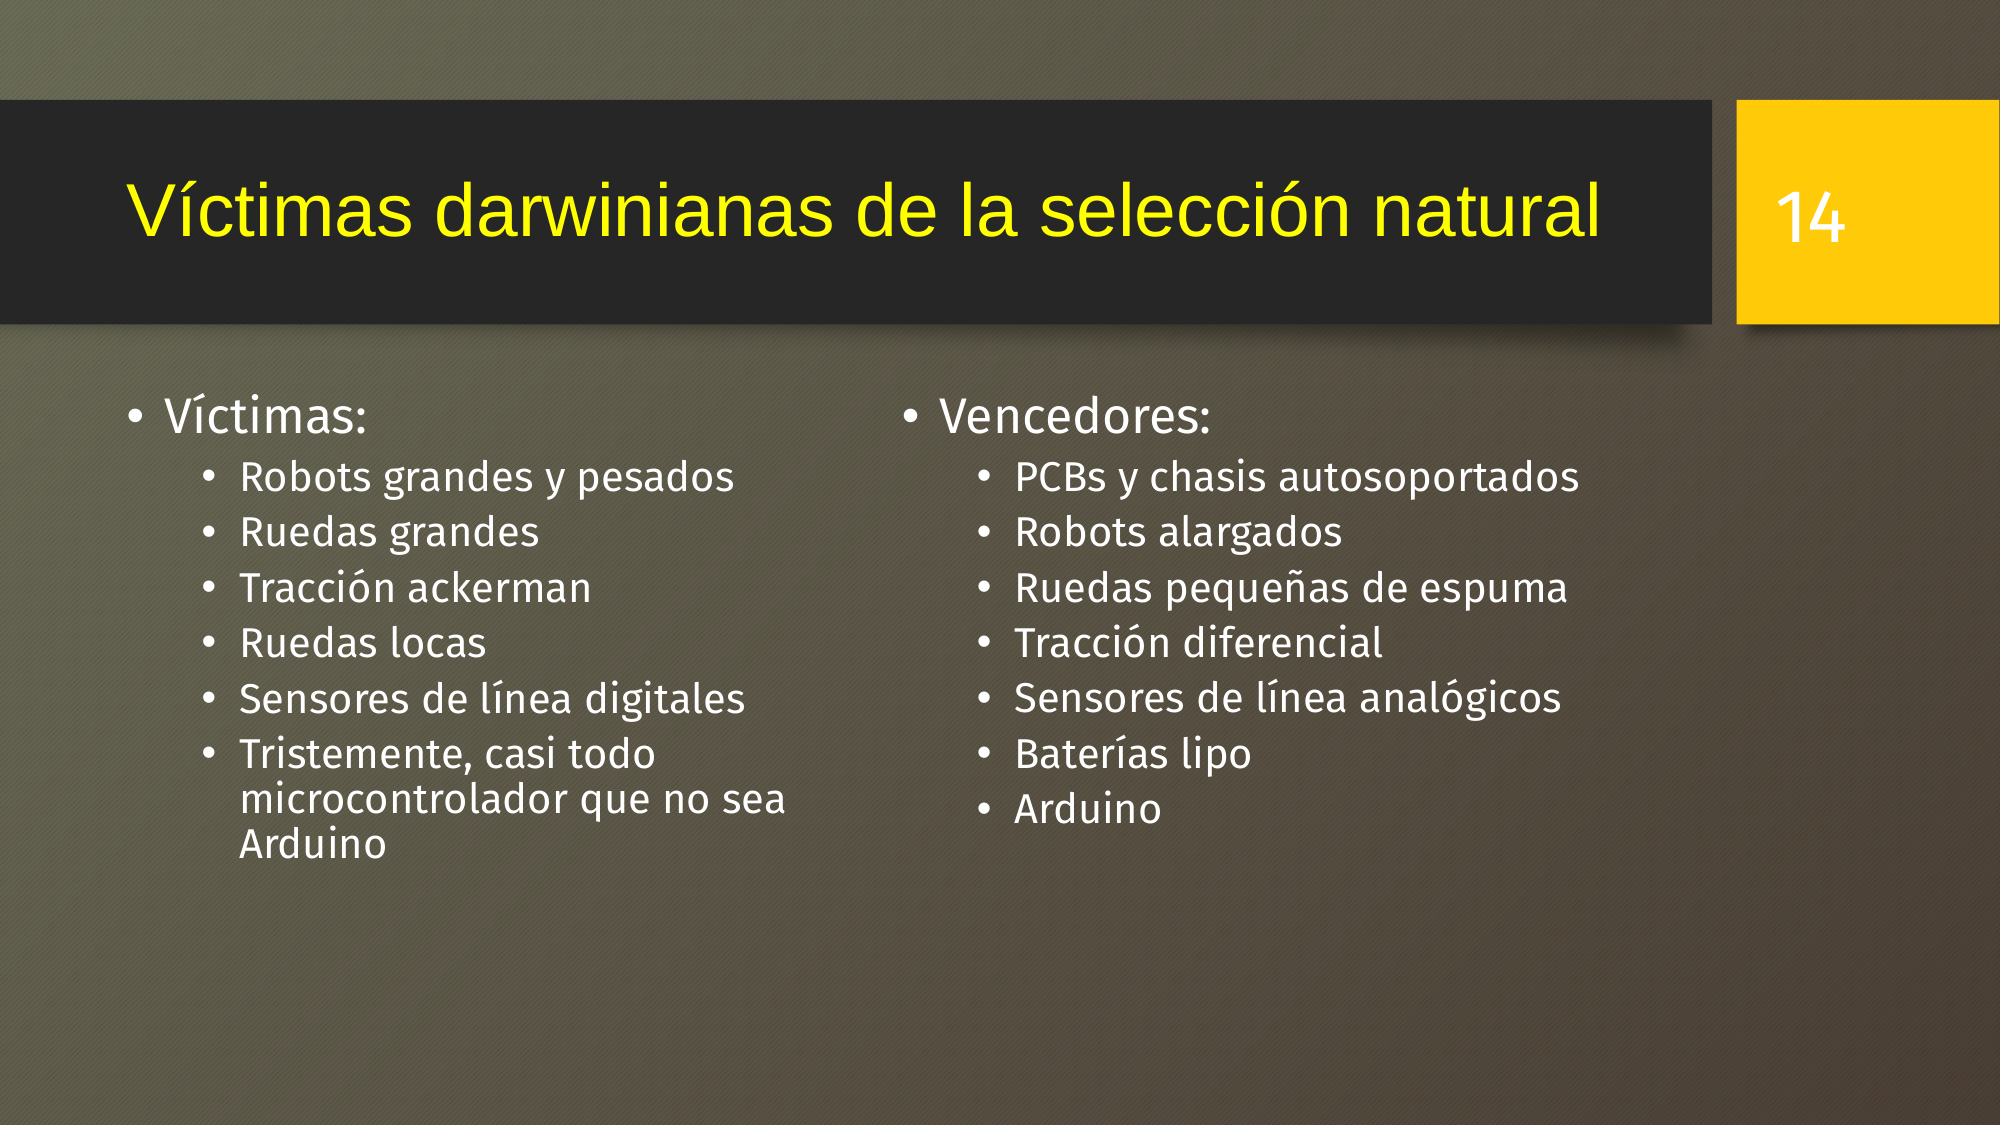

14
# Víctimas darwinianas de la selección natural
Víctimas:
Robots grandes y pesados
Ruedas grandes
Tracción ackerman
Ruedas locas
Sensores de línea digitales
Tristemente, casi todo microcontrolador que no sea Arduino
Vencedores:
PCBs y chasis autosoportados
Robots alargados
Ruedas pequeñas de espuma
Tracción diferencial
Sensores de línea analógicos
Baterías lipo
Arduino